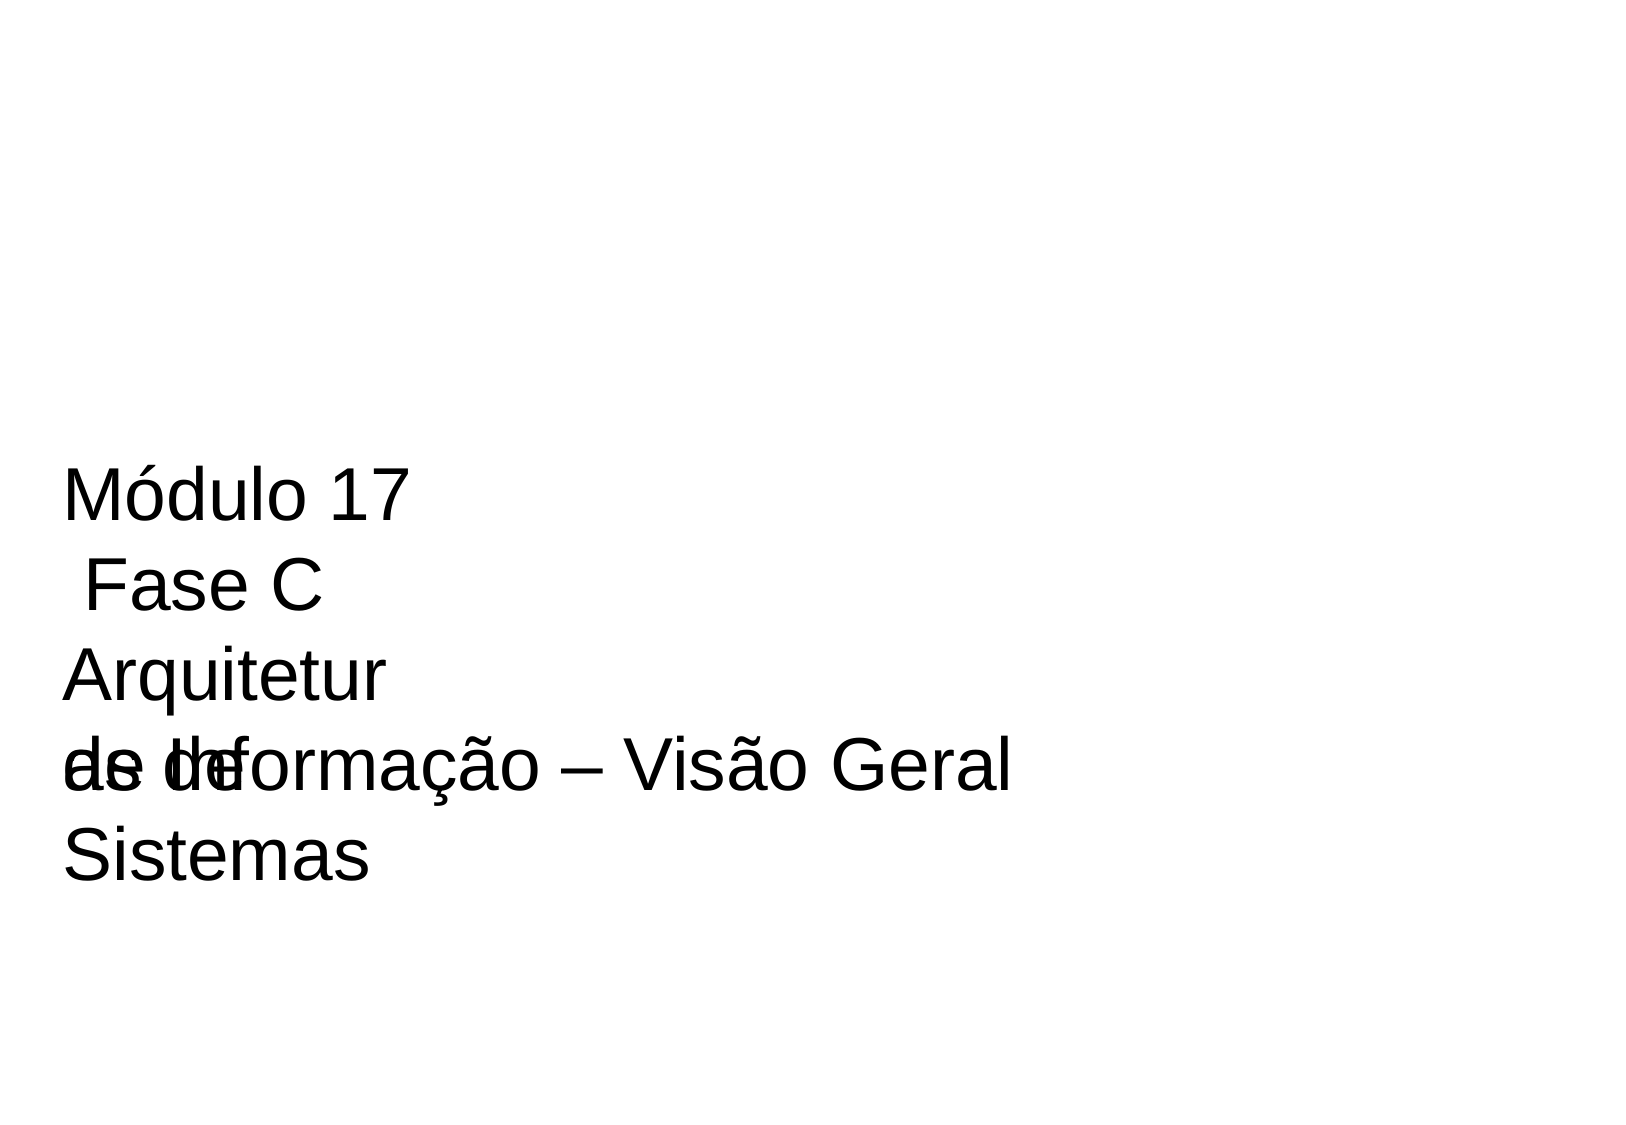

Módulo 17  Fase C
Arquiteturas de Sistemas
de Informação – Visão Geral